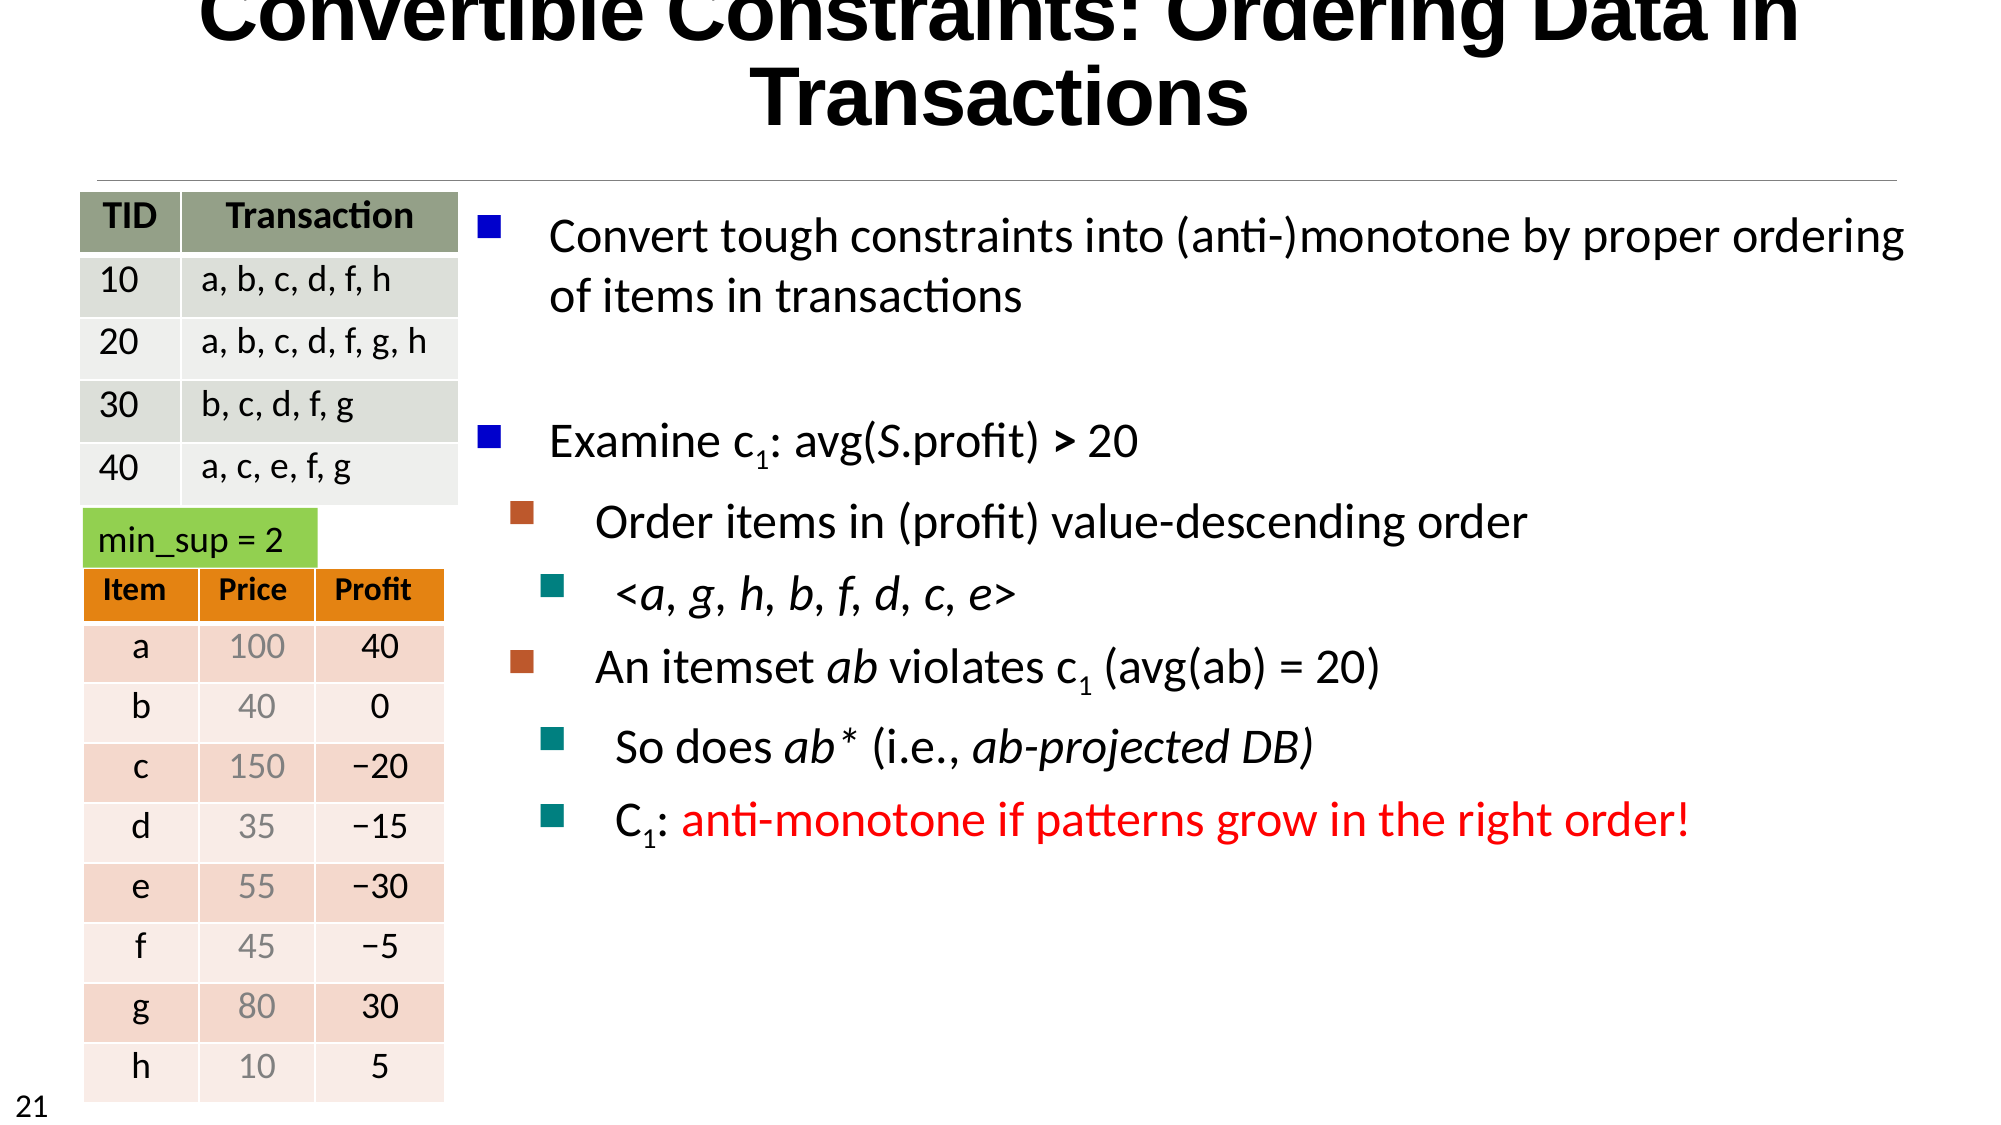

# Convertible Constraints: Ordering Data in Transactions
| TID | Transaction |
| --- | --- |
| 10 | a, b, c, d, f, h |
| 20 | a, b, c, d, f, g, h |
| 30 | b, c, d, f, g |
| 40 | a, c, e, f, g |
Convert tough constraints into (anti-)monotone by proper ordering of items in transactions

Examine c1: avg(S.profit) > 20
Order items in (profit) value-descending order
<a, g, h, b, f, d, c, e>
An itemset ab violates c1 (avg(ab) = 20)
So does ab* (i.e., ab-projected DB)
C1: anti-monotone if patterns grow in the right order!
min_sup = 2
| Item | Price | Profit |
| --- | --- | --- |
| a | 100 | 40 |
| b | 40 | 0 |
| c | 150 | −20 |
| d | 35 | −15 |
| e | 55 | −30 |
| f | 45 | −5 |
| g | 80 | 30 |
| h | 10 | 5 |